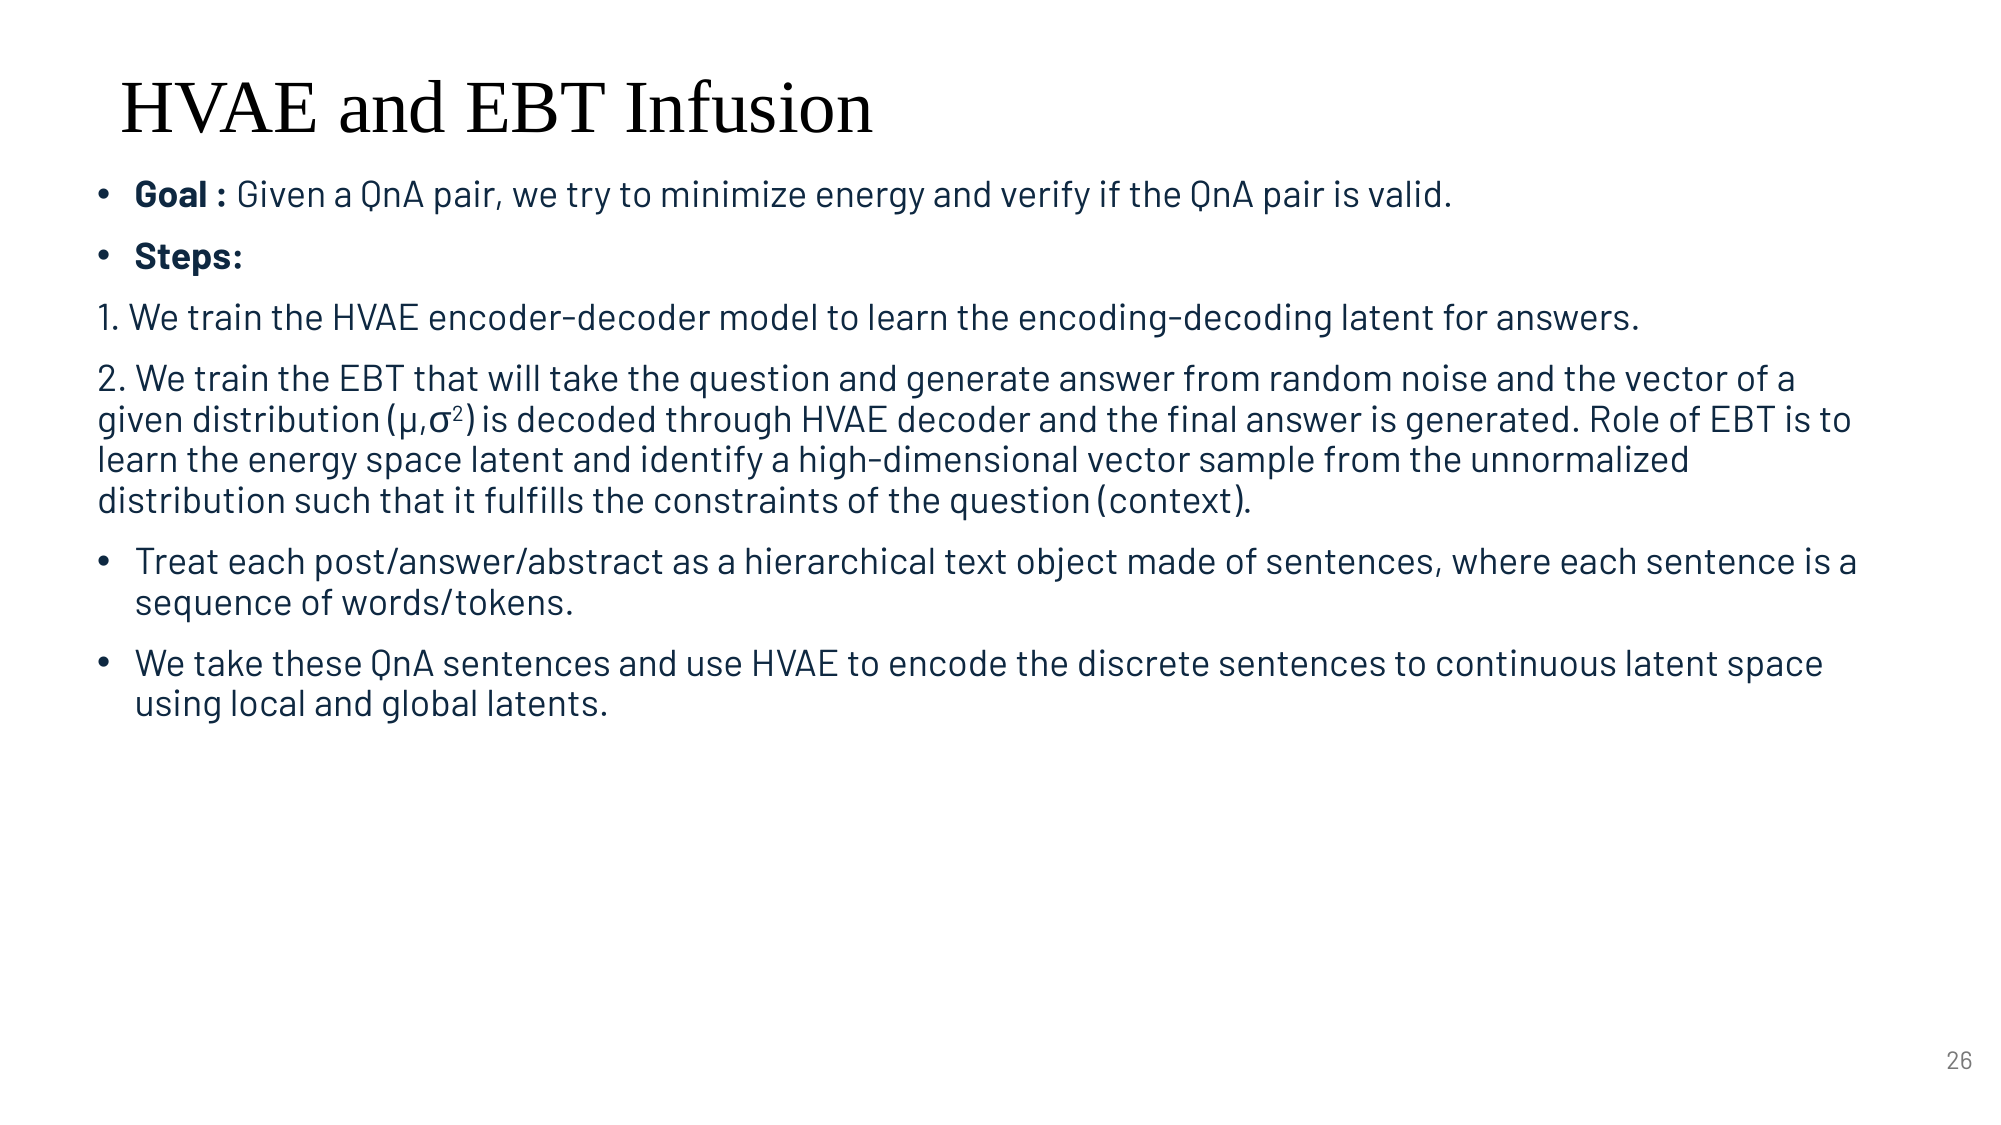

# HVAE and EBT Infusion
Goal : Given a QnA pair, we try to minimize energy and verify if the QnA pair is valid.
Steps:
1. We train the HVAE encoder-decoder model to learn the encoding-decoding latent for answers.
2. We train the EBT that will take the question and generate answer from random noise and the vector of a given distribution (μ,σ2) is decoded through HVAE decoder and the final answer is generated. Role of EBT is to learn the energy space latent and identify a high-dimensional vector sample from the unnormalized distribution such that it fulfills the constraints of the question (context).
Treat each post/answer/abstract as a hierarchical text object made of sentences, where each sentence is a sequence of words/tokens.
We take these QnA sentences and use HVAE to encode the discrete sentences to continuous latent space using local and global latents.
26